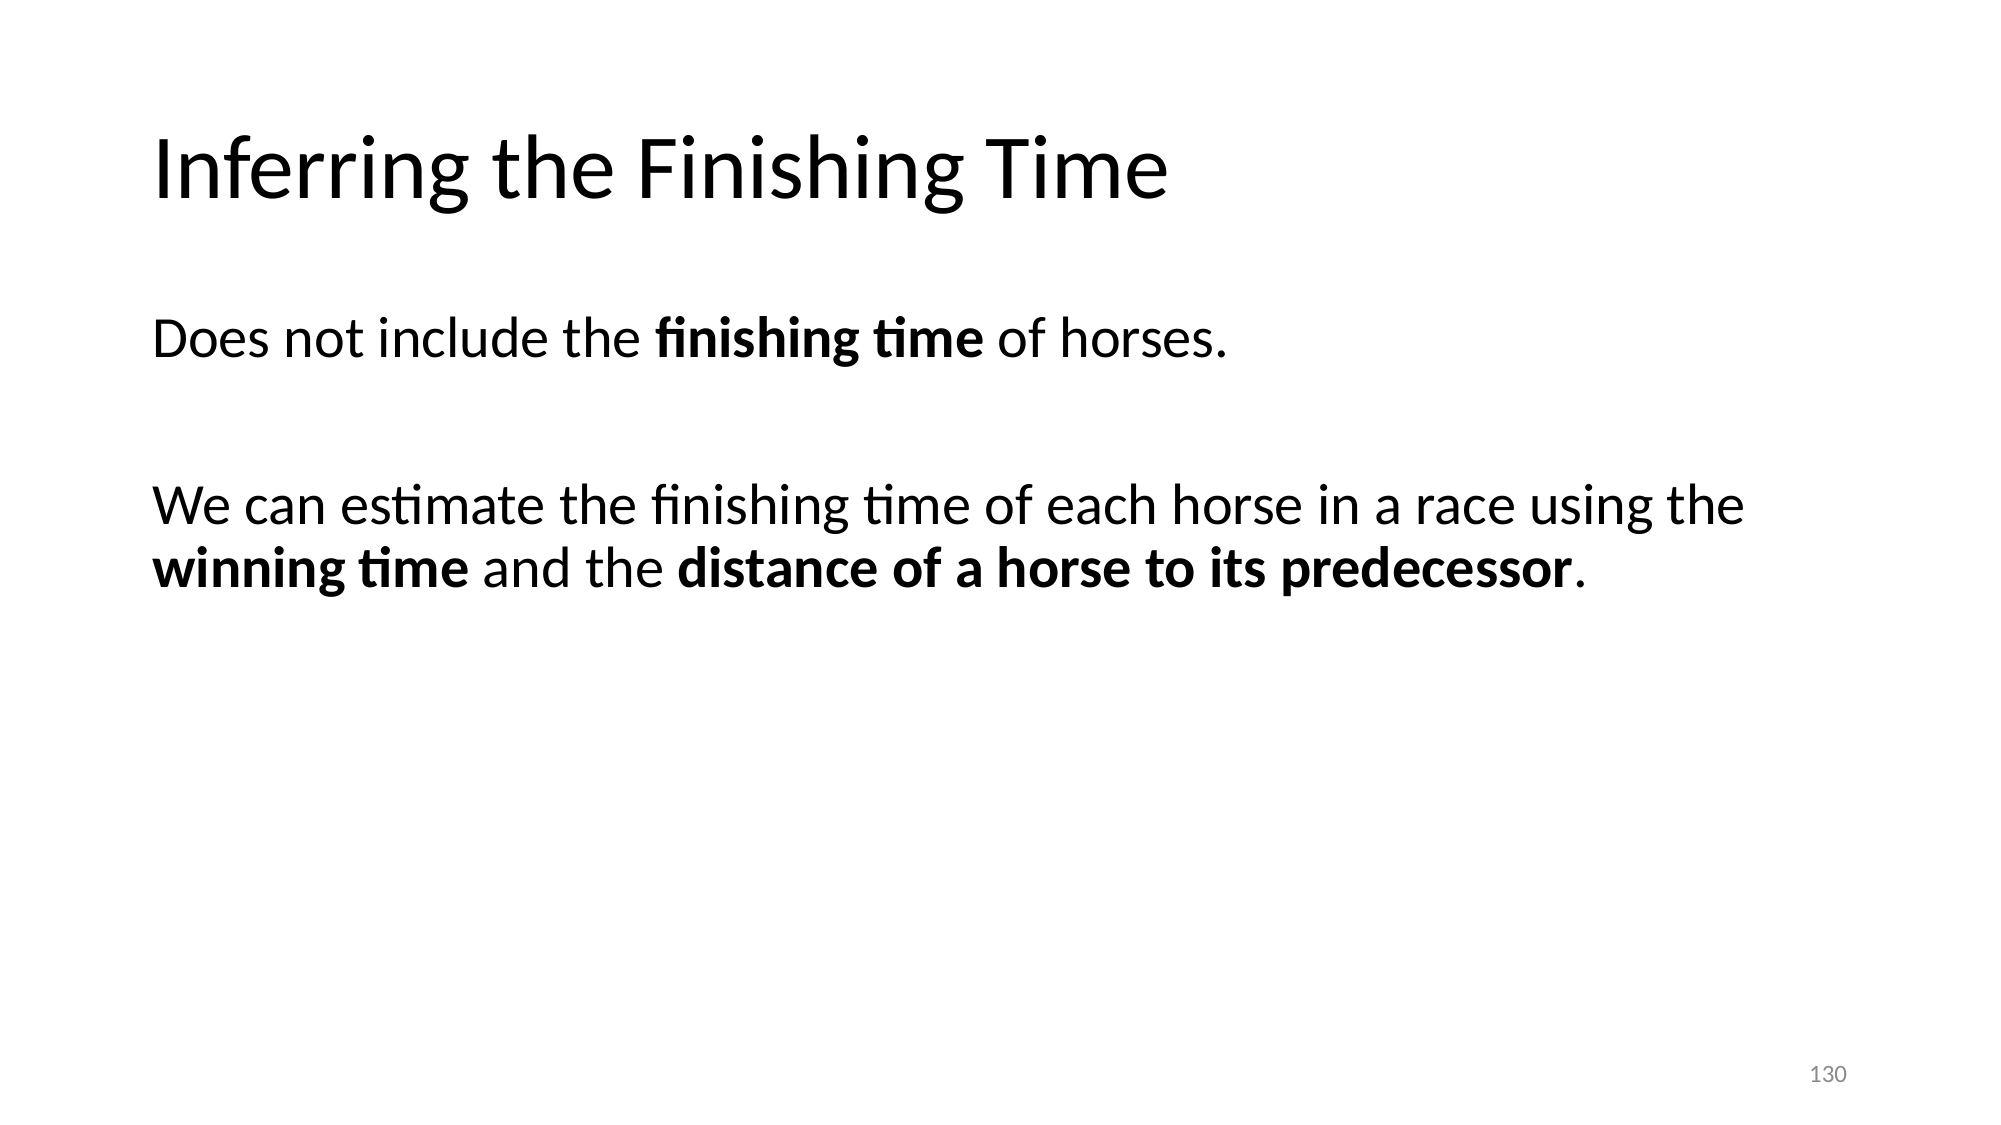

# Inferring the Finishing Time
Does not include the finishing time of horses.

We can estimate the finishing time of each horse in a race using the winning time and the distance of a horse to its predecessor.
130